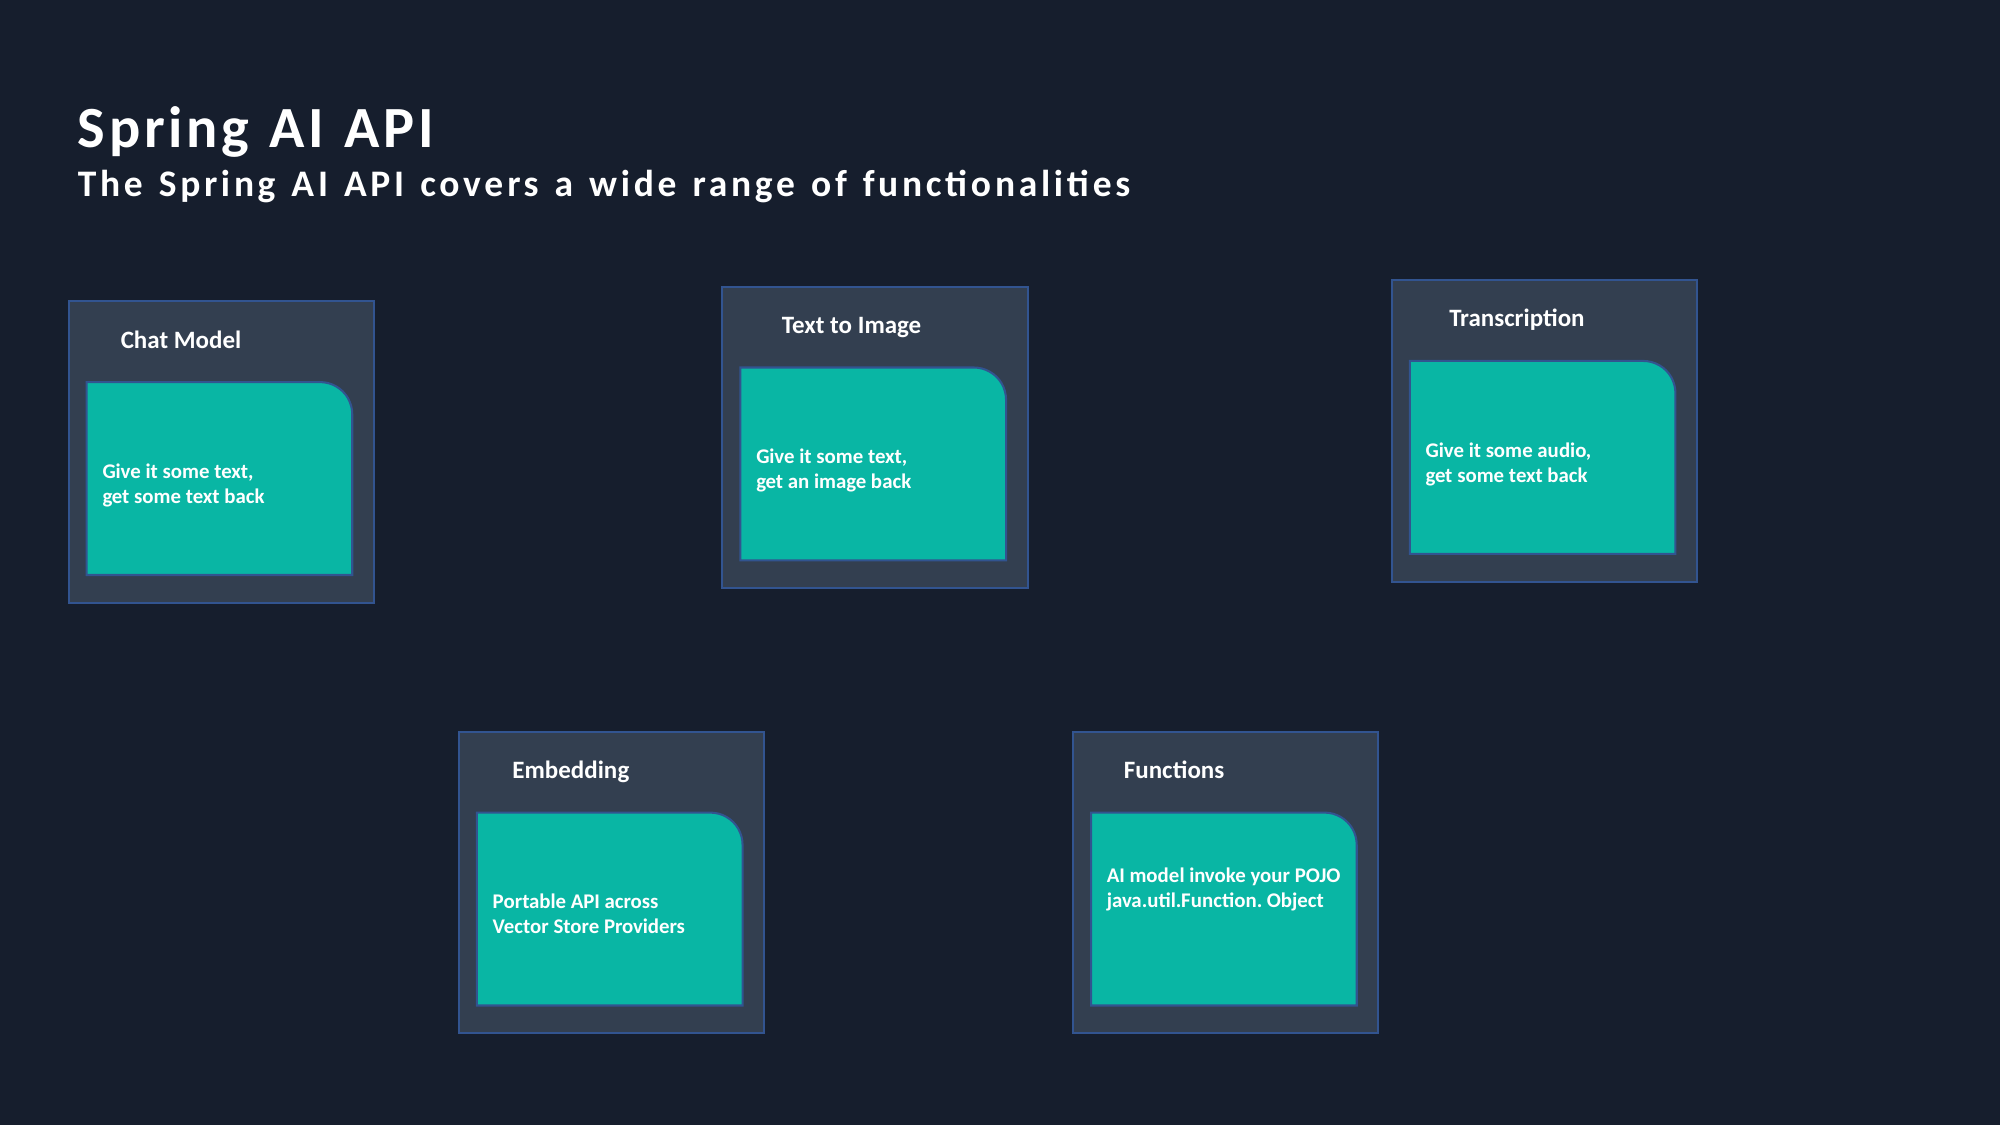

# Spring AI API The Spring AI API covers a wide range of functionalities

Transcription
Text to Image

Chat Model

Give it some audio,
get some text back
Give it some text,
get an image back
Give it some text,
get some text back

Embedding
Functions

AI model invoke your POJO
java.util.Function. Object
Portable API across
Vector Store Providers